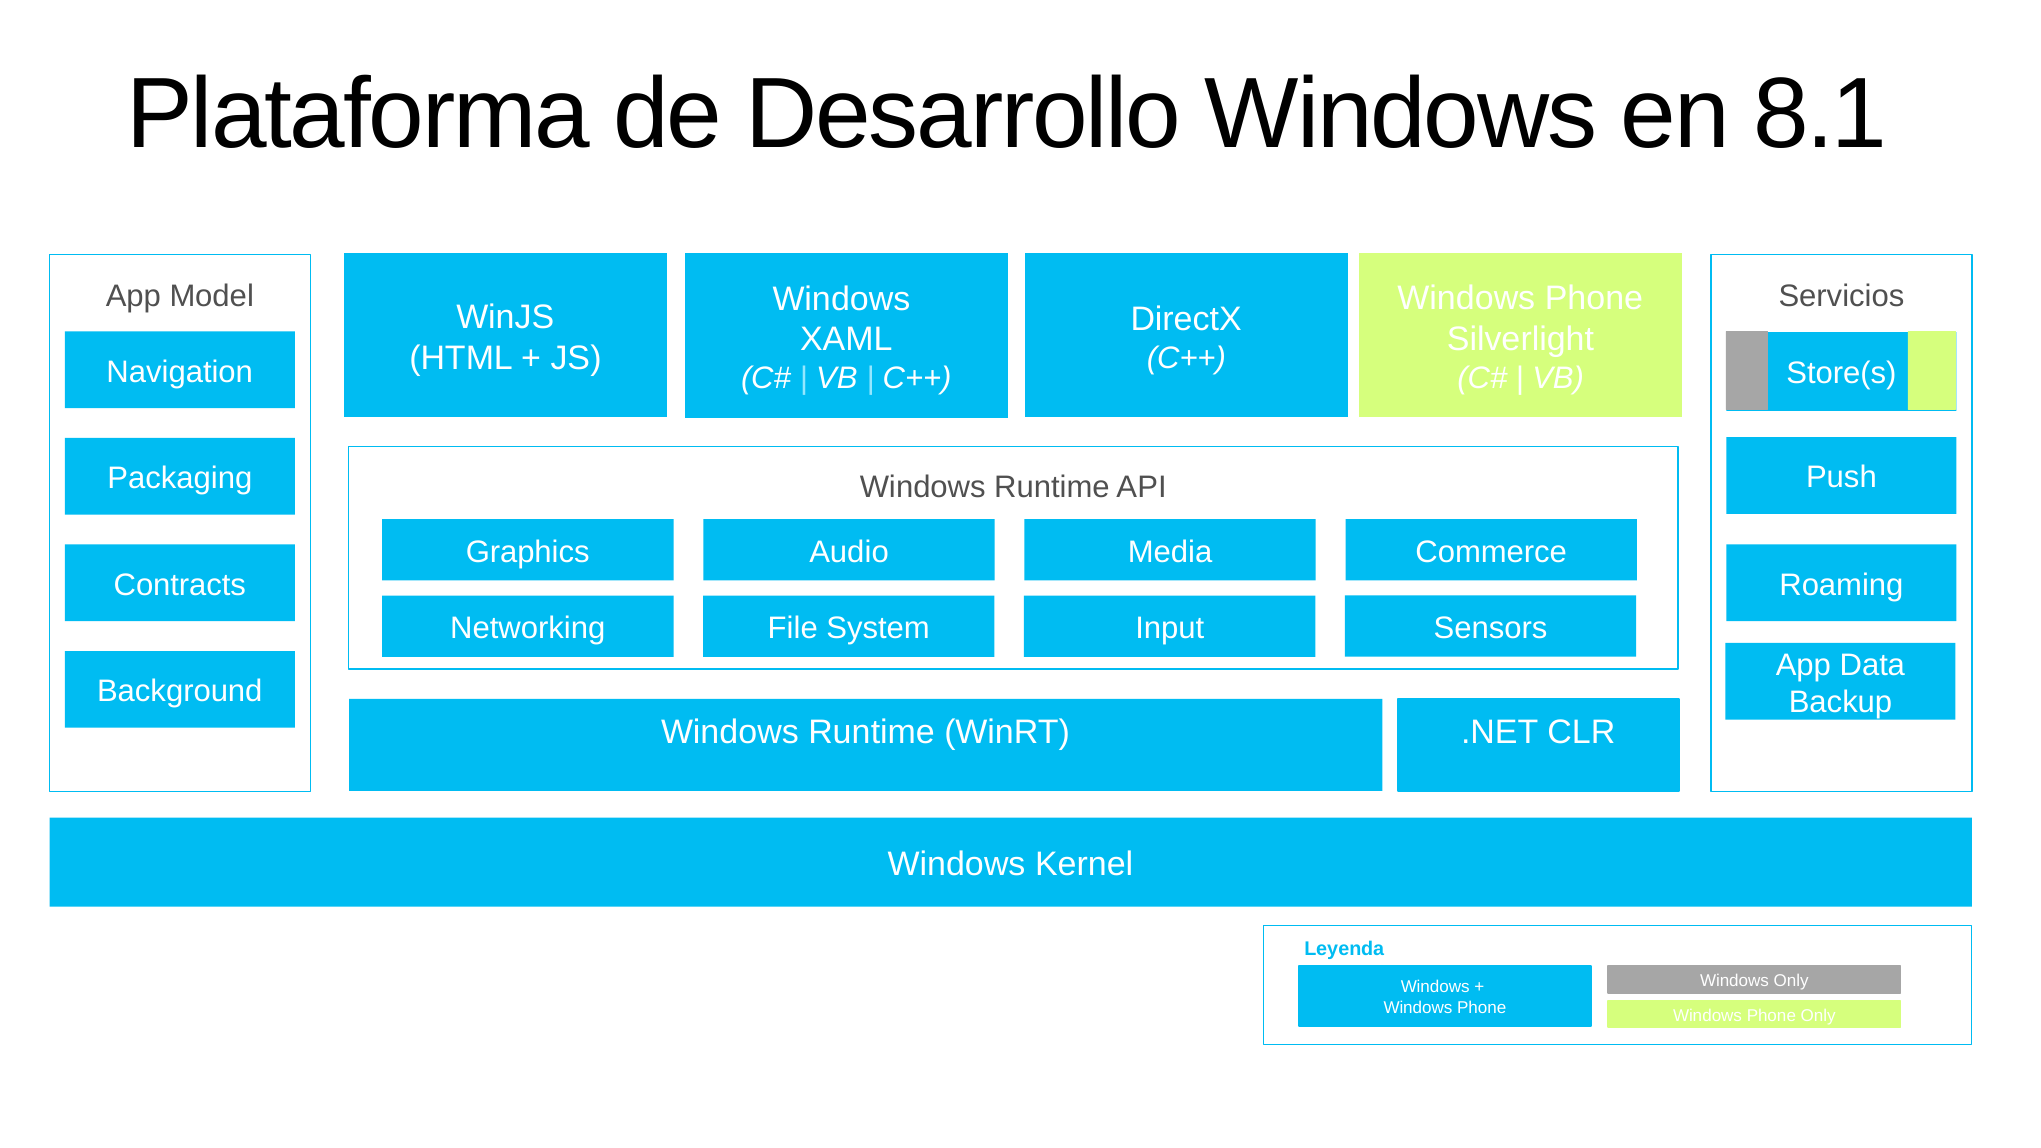

# Plataforma de Desarrollo Windows en 8.1
App Model
Servicios
WinJS
(HTML + JS)
DirectX
(C++)
Windows Phone
Silverlight
(C# | VB)
Windows
XAML
(C# | VB | C++)
Navigation

Store(s)
Push
Packaging
Windows Runtime API
Graphics
Audio
Media
Commerce
Contracts
Roaming
Sensors
File System
Input
Networking
App Data Backup
Background
Windows Runtime (WinRT)
.NET CLR
Windows Kernel
Leyenda
Windows +
Windows Phone
Windows Only
Windows Phone Only